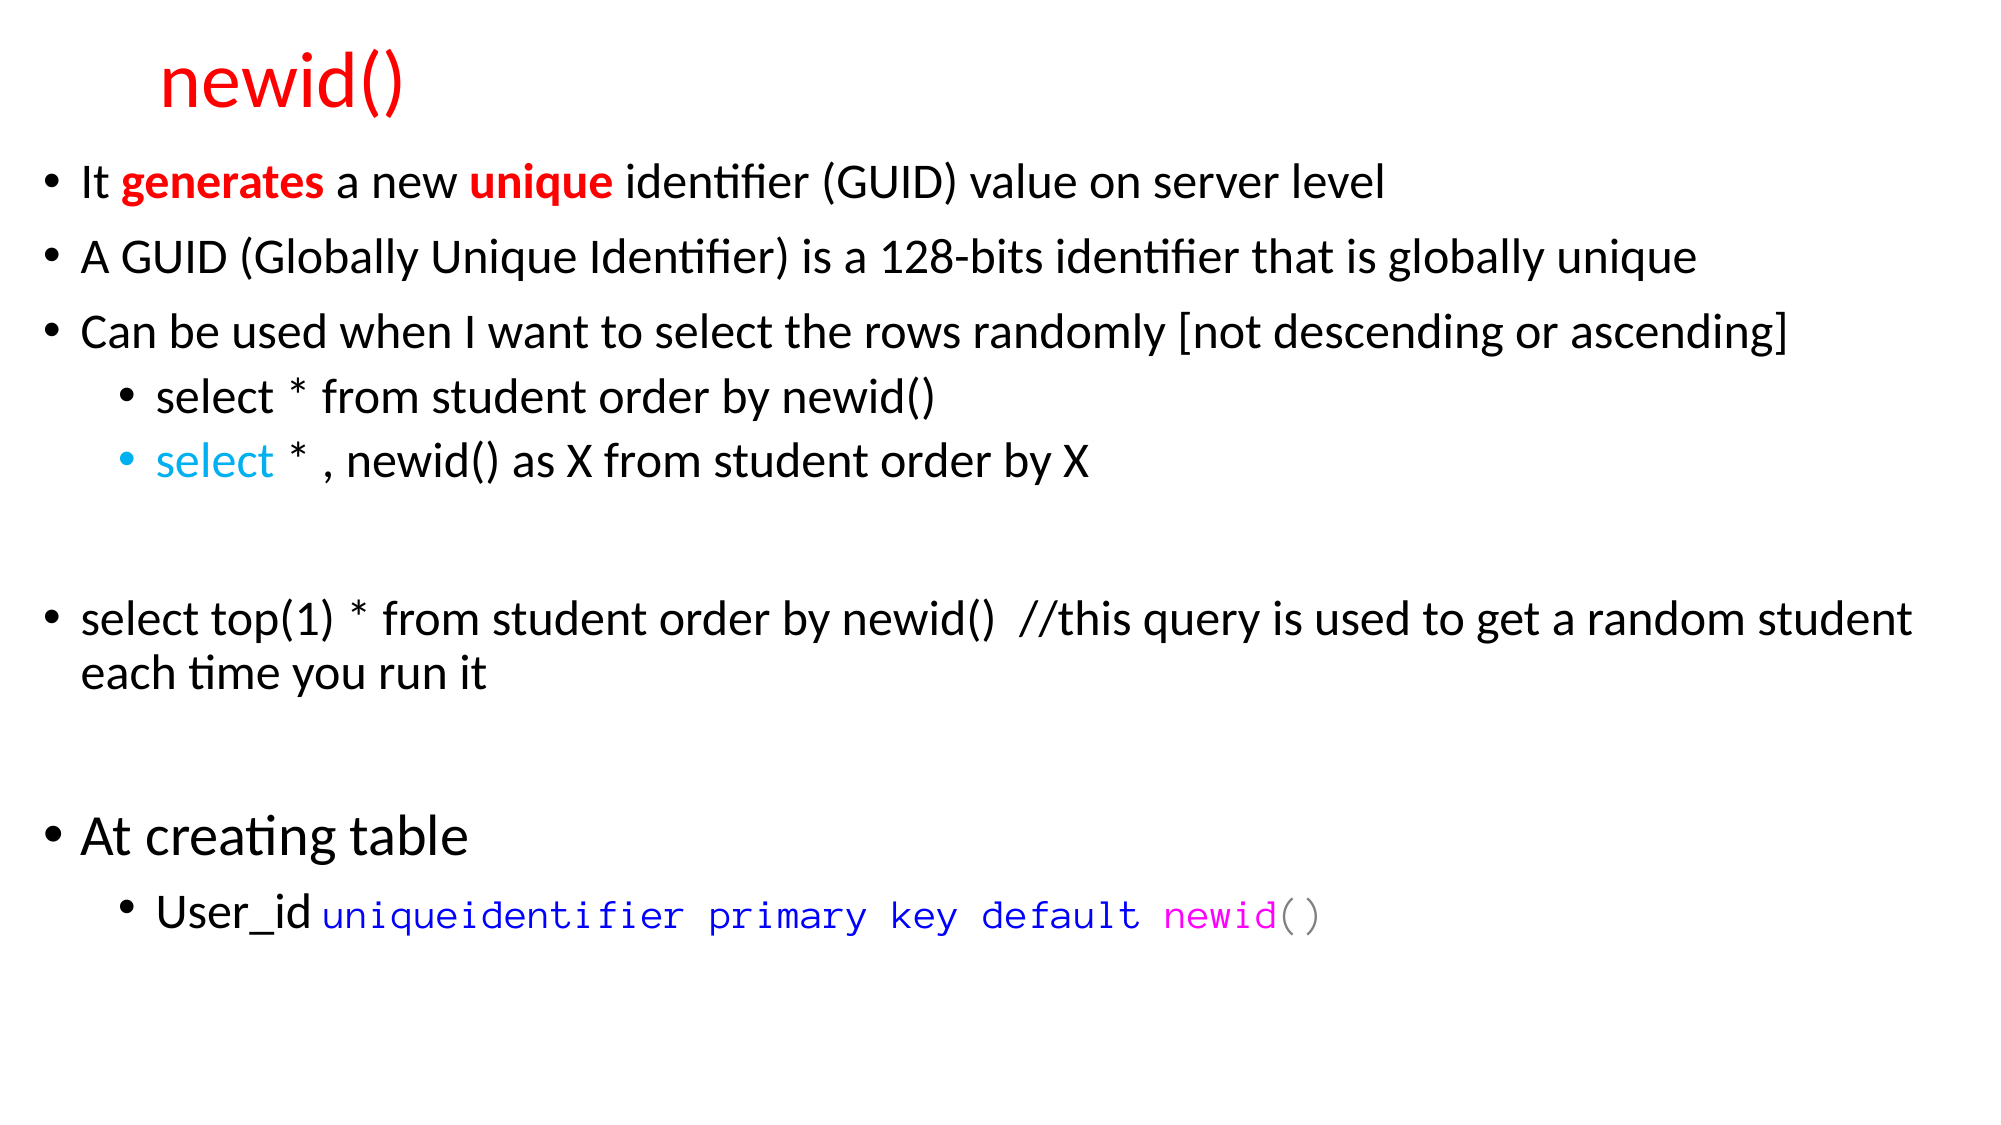

# newid()
It generates a new unique identifier (GUID) value on server level
A GUID (Globally Unique Identifier) is a 128-bits identifier that is globally unique
Can be used when I want to select the rows randomly [not descending or ascending]
select * from student order by newid()
select * , newid() as X from student order by X

select top(1) * from student order by newid()  //this query is used to get a random student each time you run it

At creating table
User_id uniqueidentifier primary key default newid()